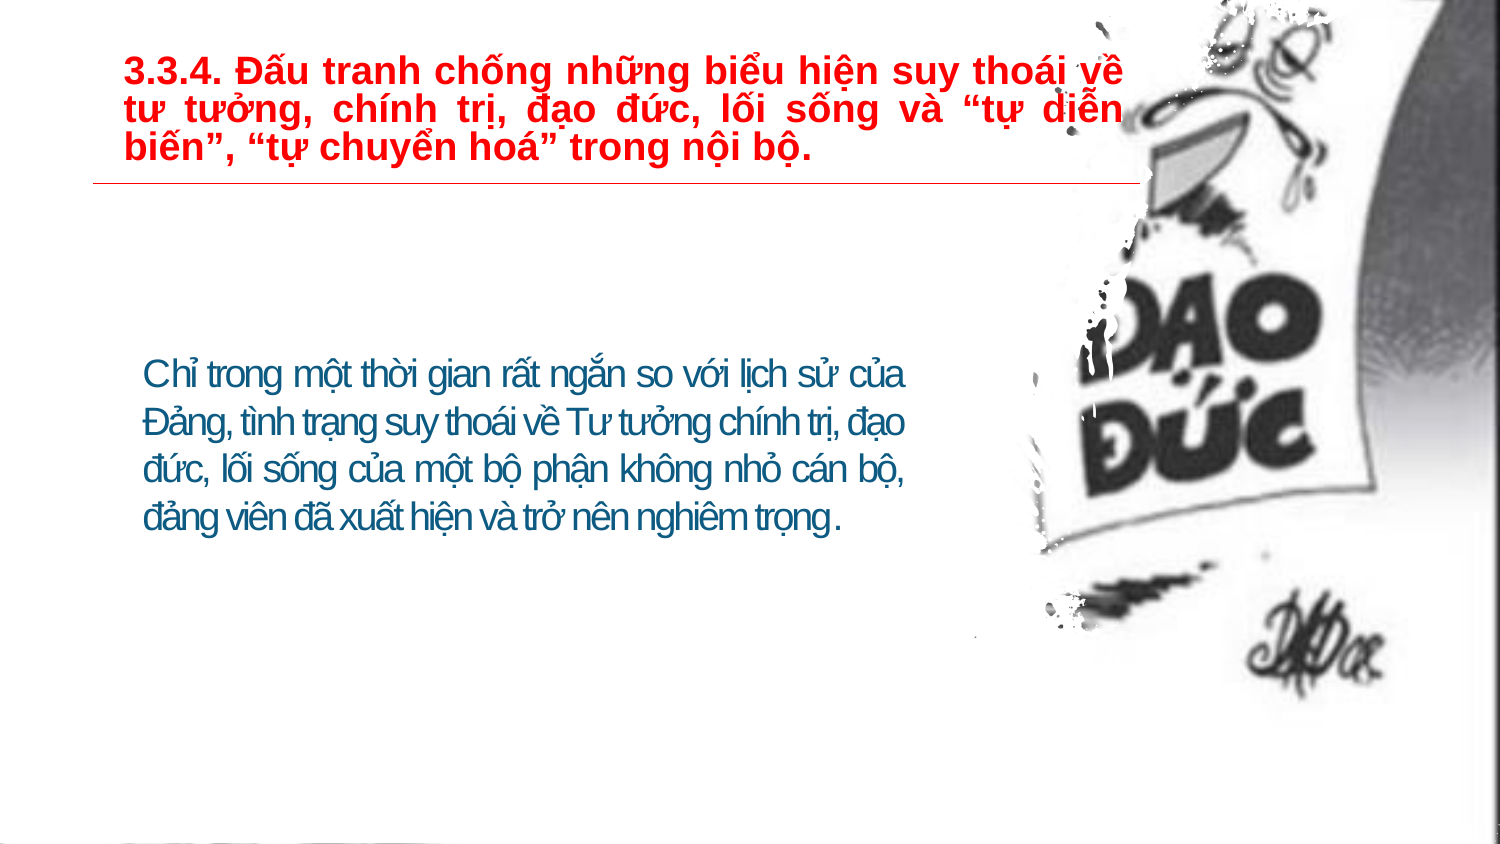

# 3.3.4. Đấu tranh chống những biểu hiện suy thoái về tư tưởng, chính trị, đạo đức, lối sống và “tự diễn biến”, “tự chuyển hoá” trong nội bộ.
Chỉ trong một thời gian rất ngắn so với lịch sử của Đảng, tình trạng suy thoái về Tư tưởng chính trị, đạo đức, lối sống của một bộ phận không nhỏ cán bộ, đảng viên đã xuất hiện và trở nên nghiêm trọng.